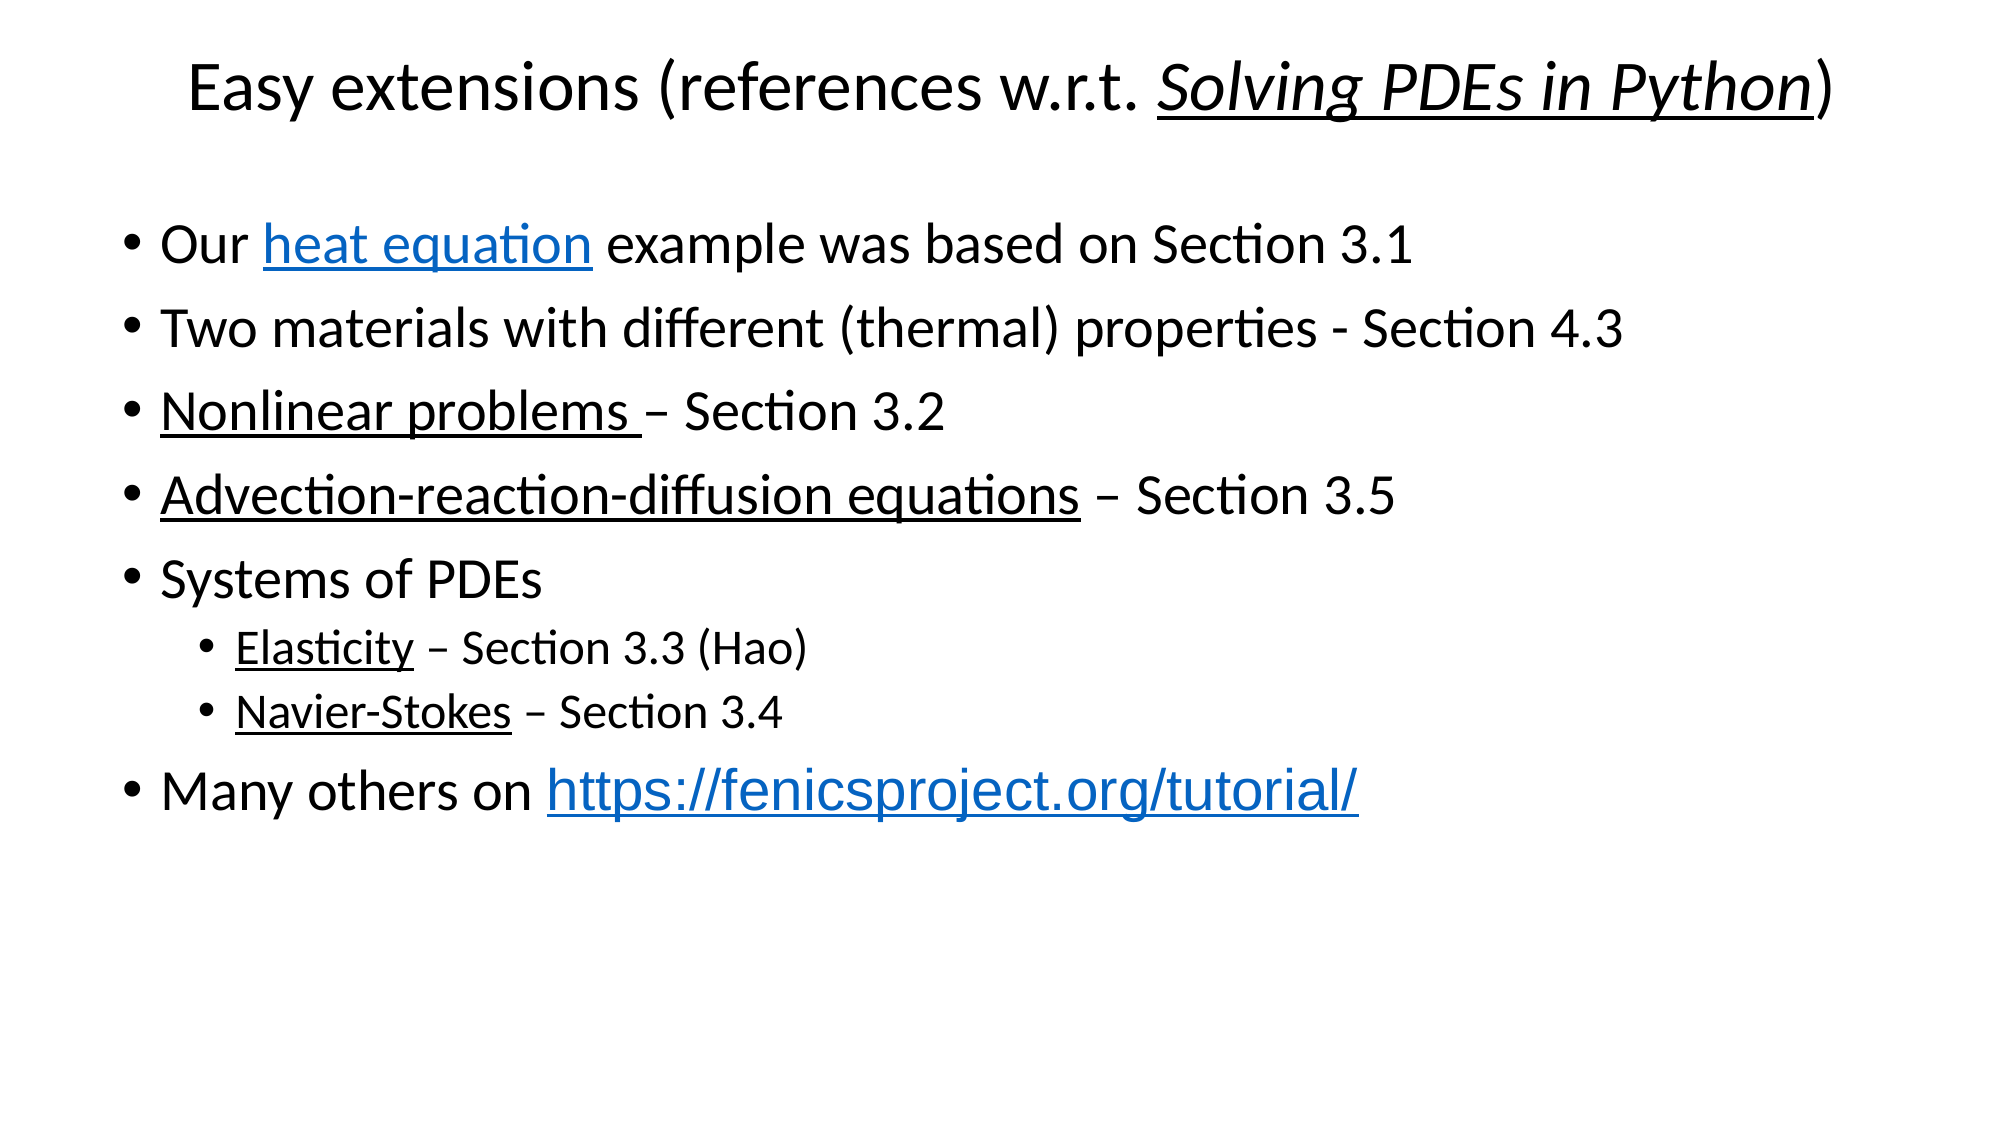

# Easy extensions (references w.r.t. Solving PDEs in Python)
Our heat equation example was based on Section 3.1
Two materials with different (thermal) properties - Section 4.3
Nonlinear problems – Section 3.2
Advection-reaction-diffusion equations – Section 3.5
Systems of PDEs
Elasticity – Section 3.3 (Hao)
Navier-Stokes – Section 3.4
Many others on https://fenicsproject.org/tutorial/